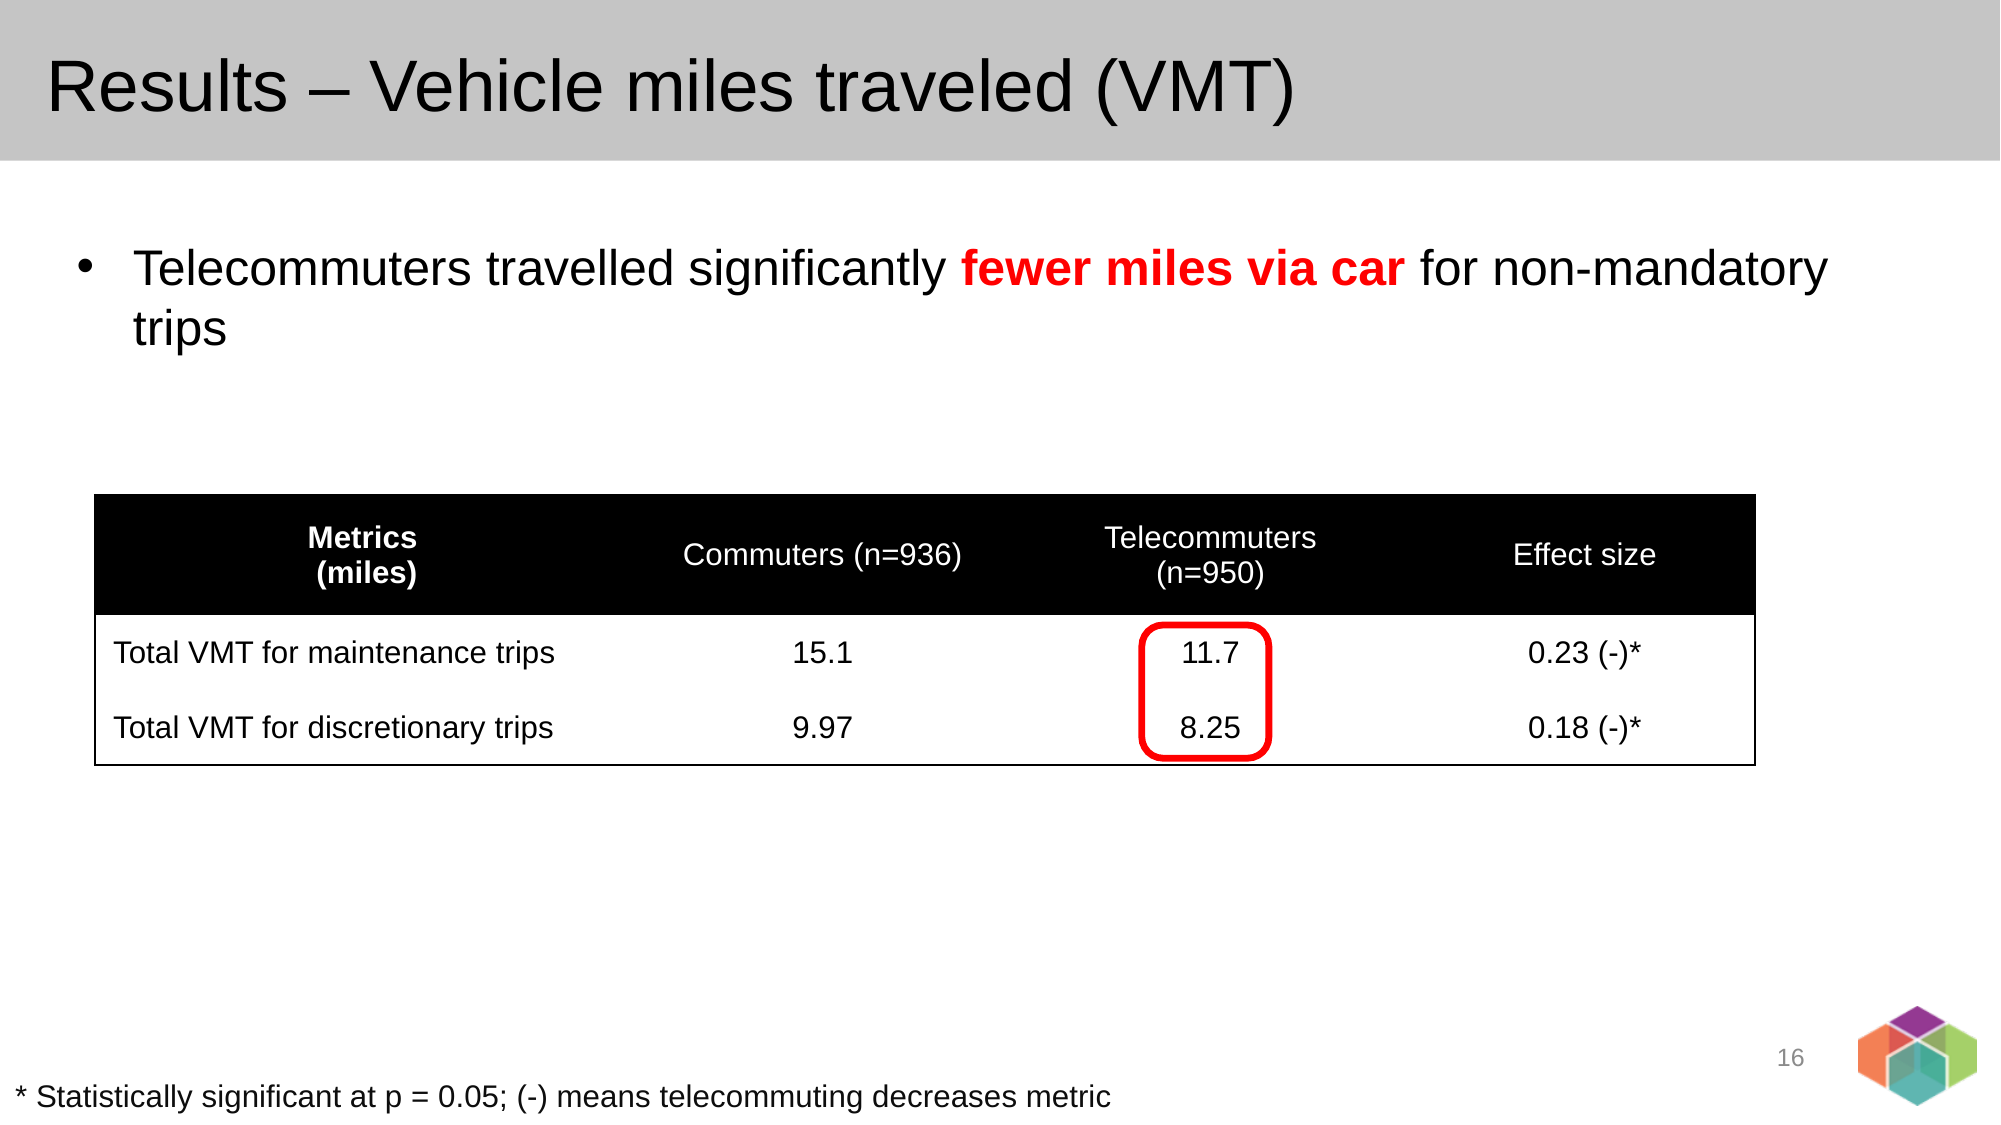

# Results – Vehicle miles traveled (VMT)
Telecommuters travelled significantly fewer miles via car for non-mandatory trips
| Metrics (miles) | Commuters (n=936) | Telecommuters (n=950) | Effect size |
| --- | --- | --- | --- |
| Total VMT for maintenance trips | 15.1 | 11.7 | 0.23 (-)\* |
| Total VMT for discretionary trips | 9.97 | 8.25 | 0.18 (-)\* |

16
* Statistically significant at p = 0.05; (-) means telecommuting decreases metric